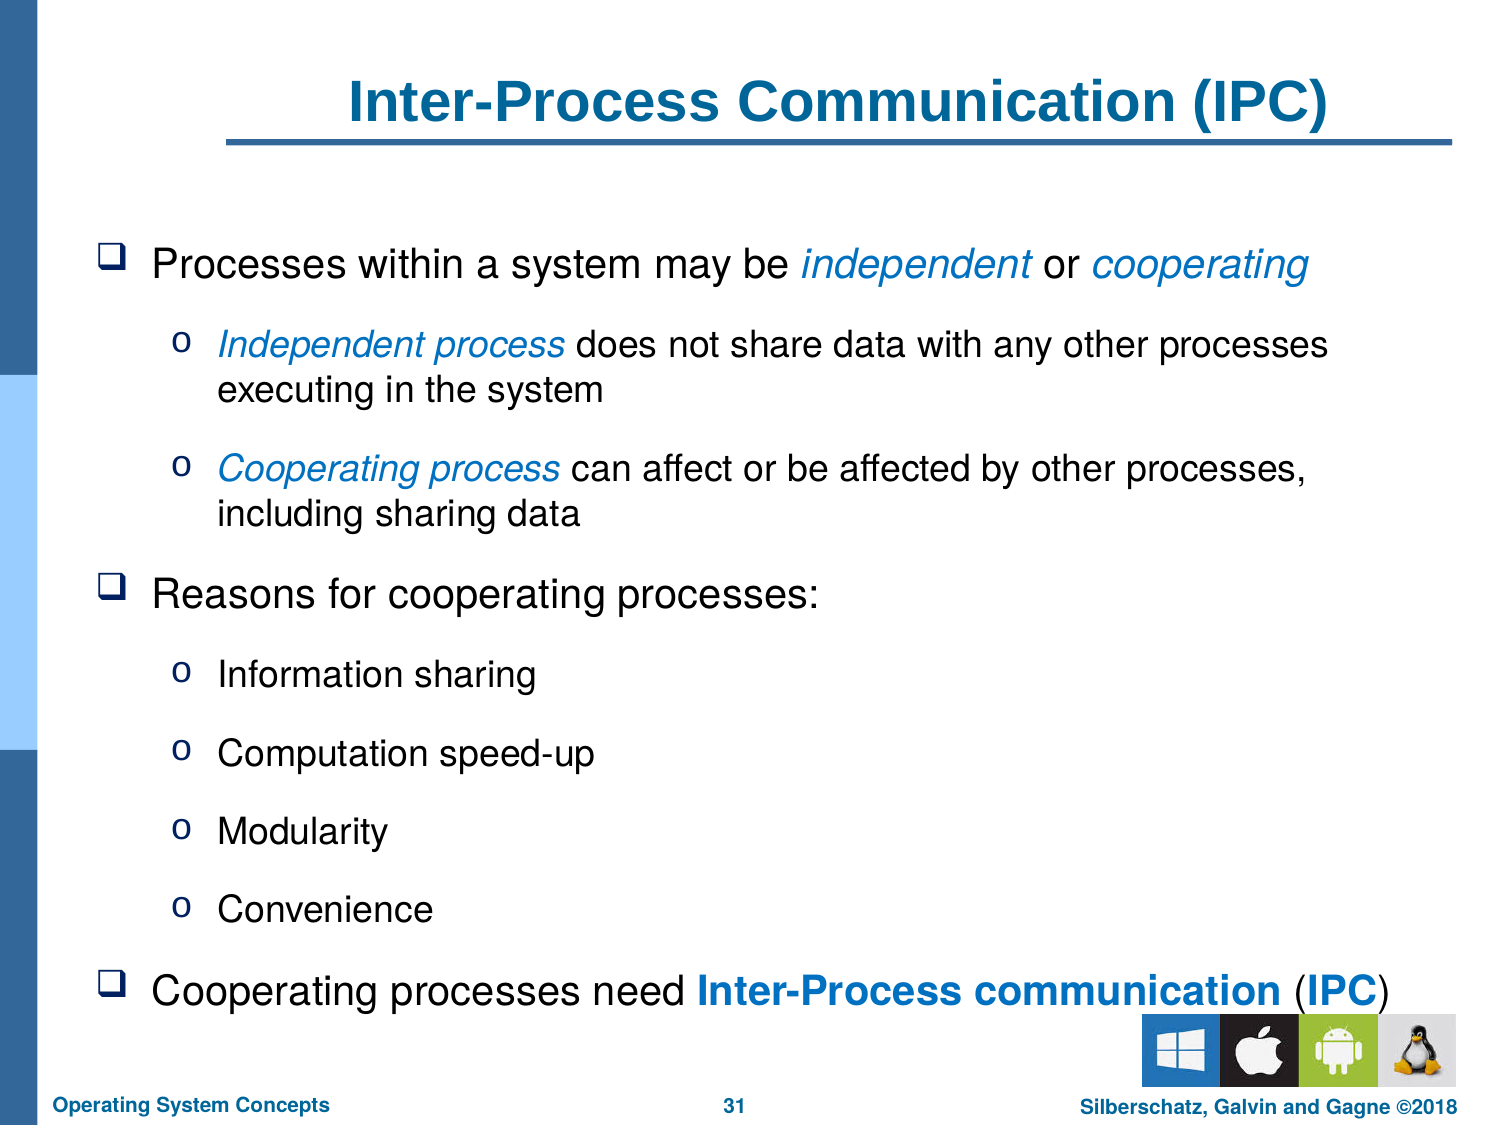

# Inter-Process Communication (IPC)
Processes within a system may be independent or cooperating
Independent process does not share data with any other processes executing in the system
Cooperating process can affect or be affected by other processes, including sharing data
Reasons for cooperating processes:
Information sharing
Computation speed-up
Modularity
Convenience
Cooperating processes need Inter-Process communication (IPC)